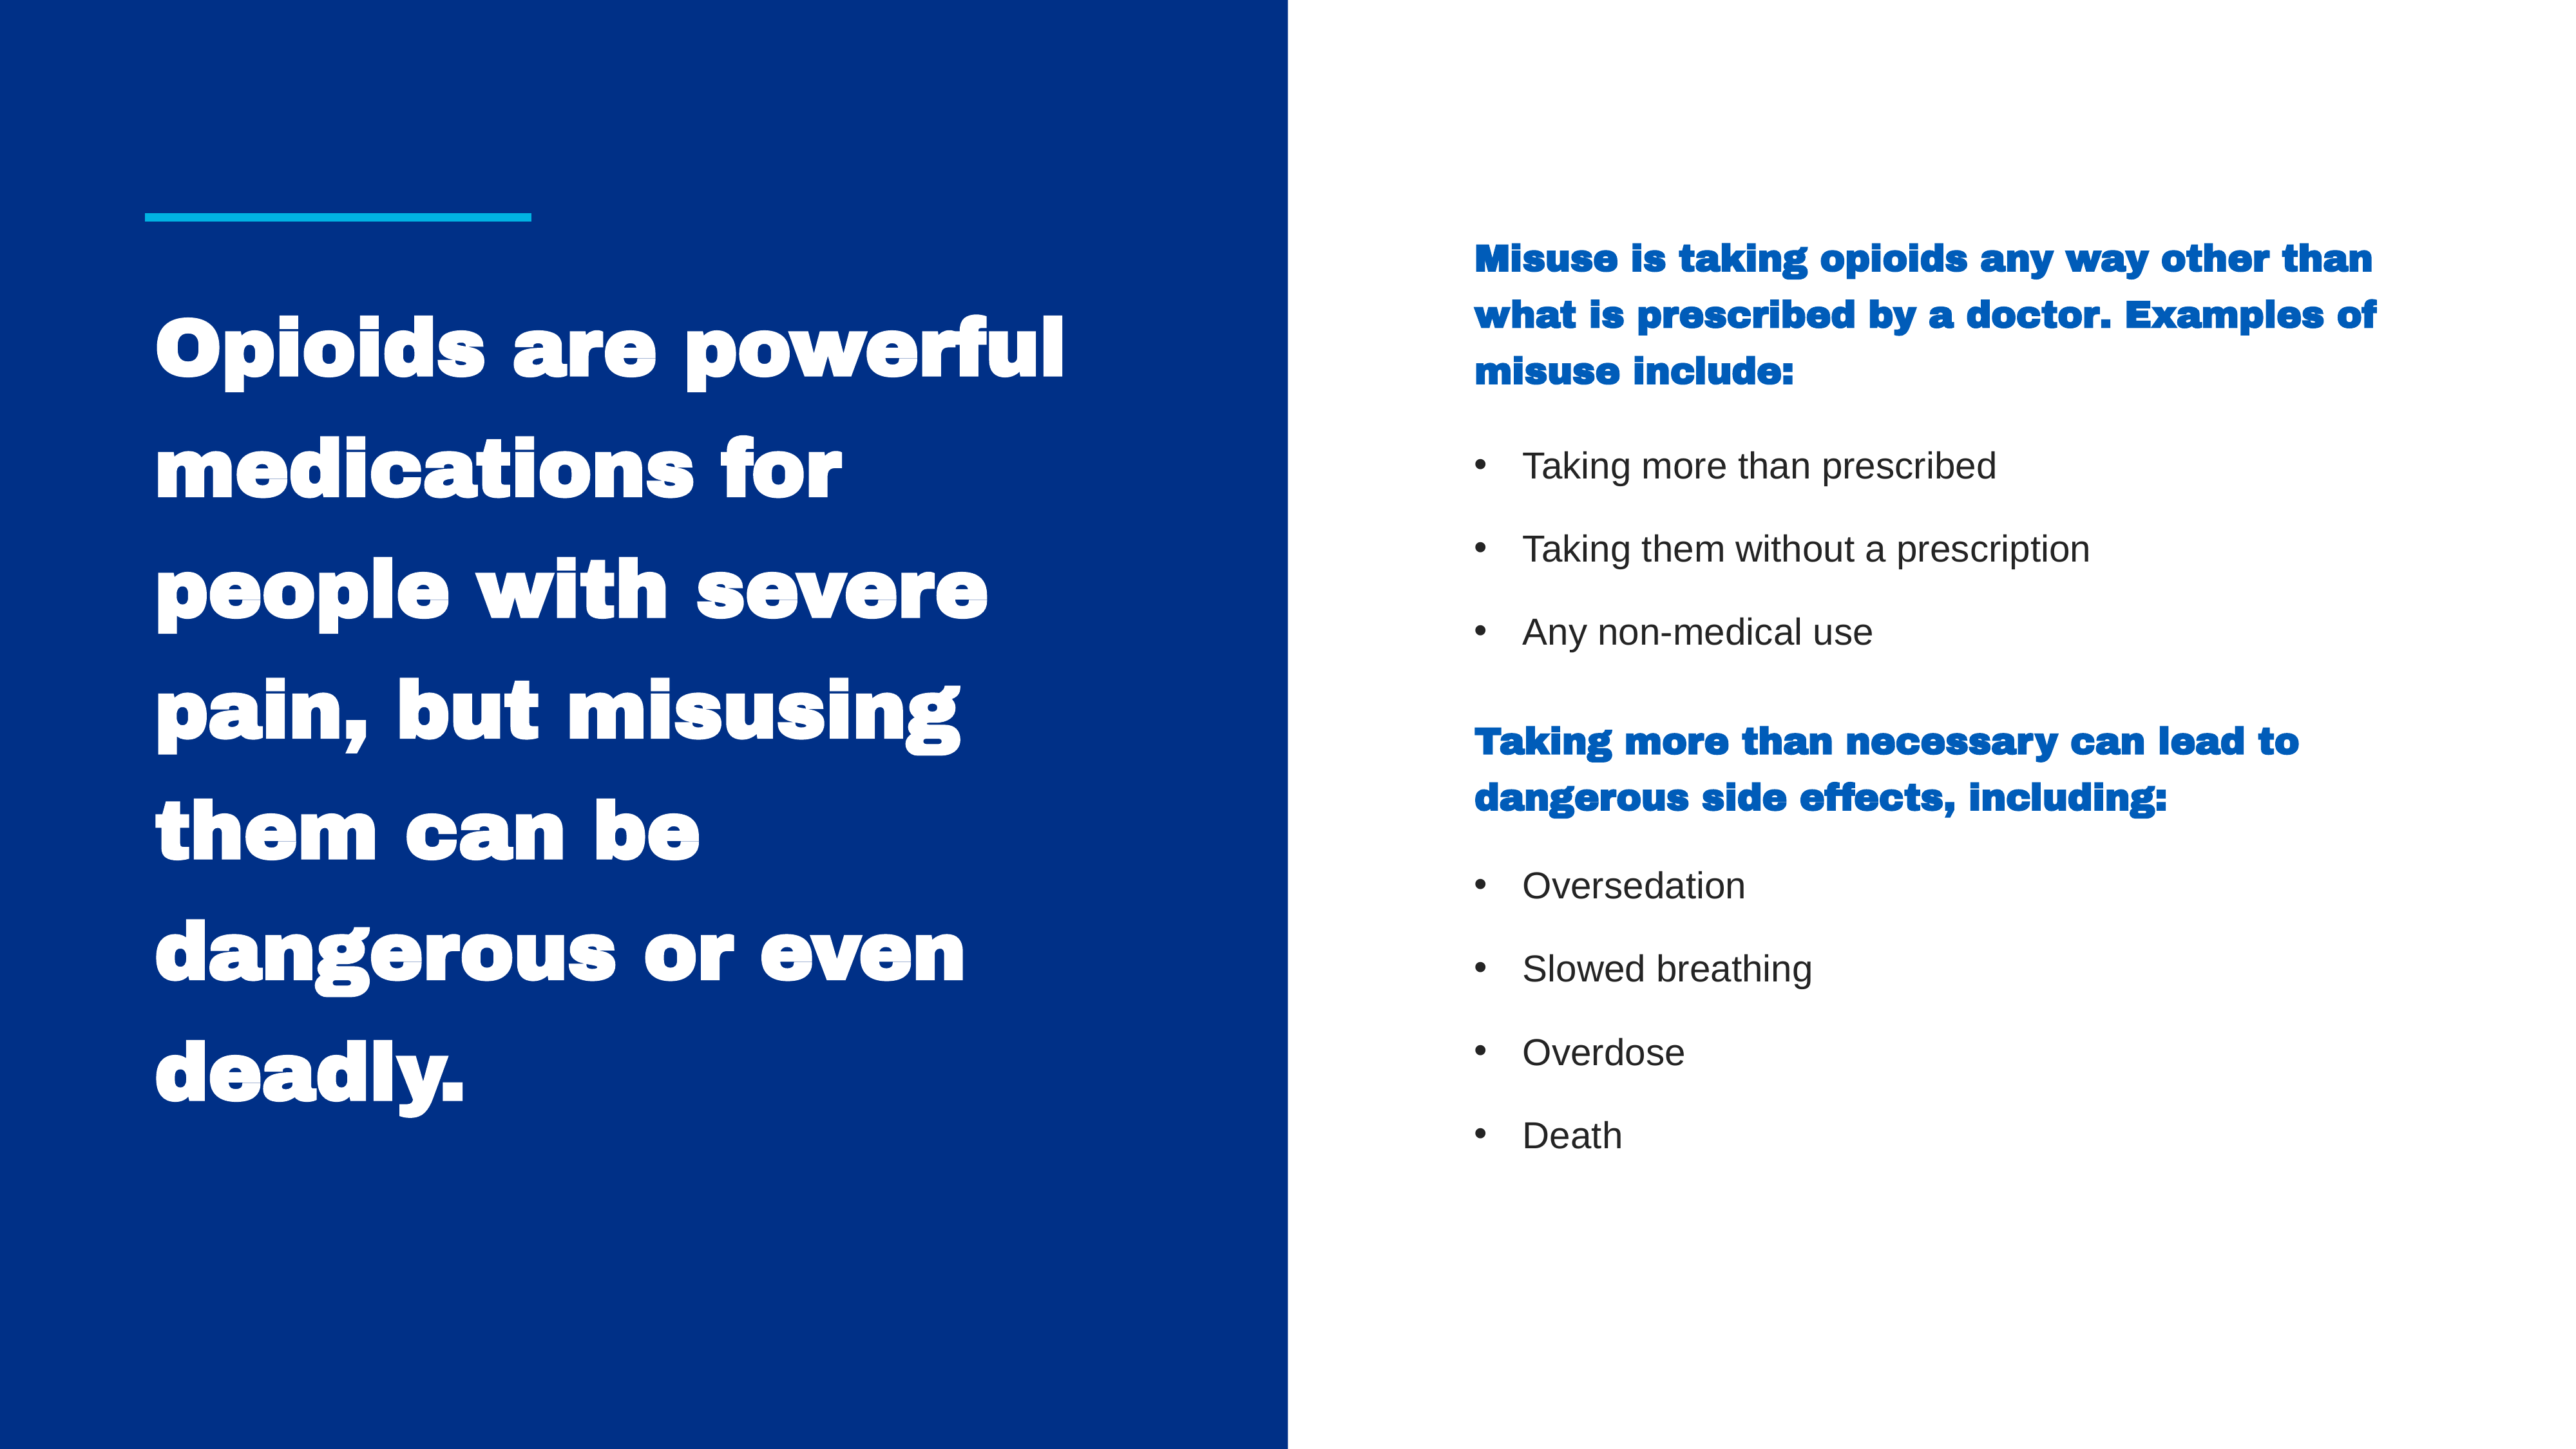

Misuse is taking opioids any way other than what is prescribed by a doctor. Examples of misuse include:
Opioids are powerful medications for people with severe pain, but misusing them can be dangerous or even deadly.
Taking more than prescribed
Taking them without a prescription
Any non-medical use
Taking more than necessary can lead to
dangerous side effects, including:
Oversedation
Slowed breathing
Overdose
Death